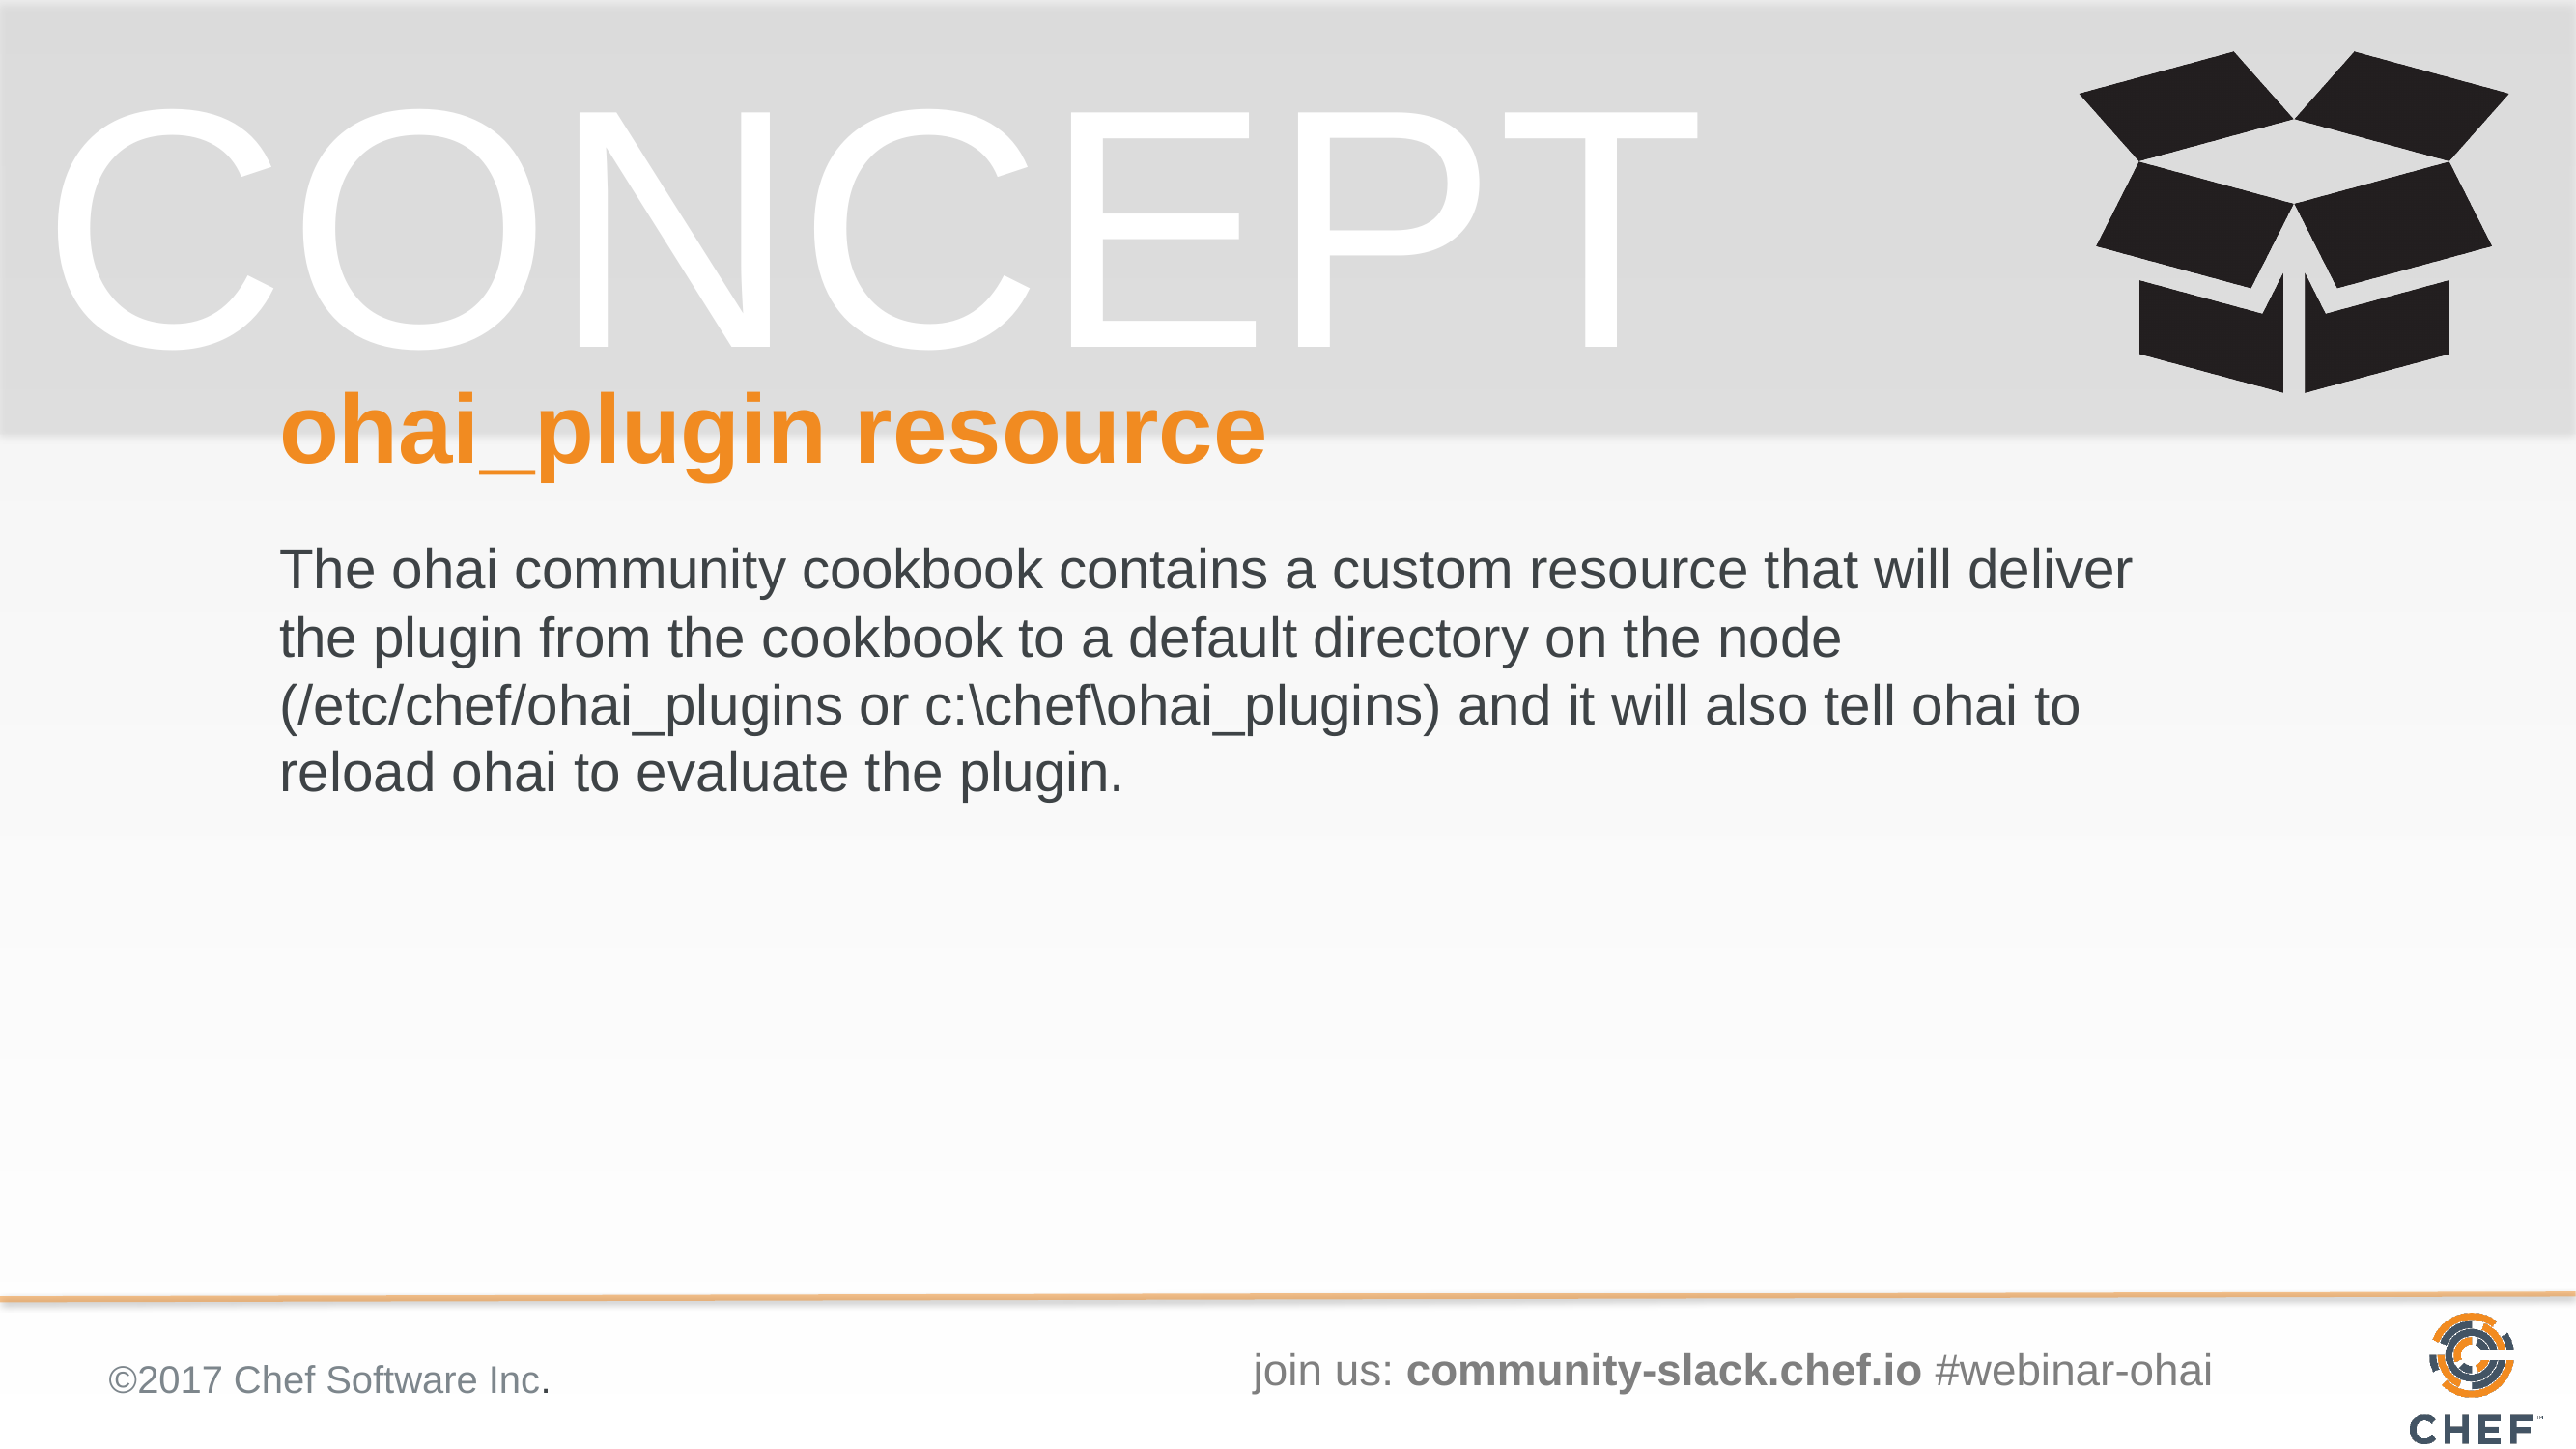

# ohai_plugin resource
The ohai community cookbook contains a custom resource that will deliver the plugin from the cookbook to a default directory on the node (/etc/chef/ohai_plugins or c:\chef\ohai_plugins) and it will also tell ohai to reload ohai to evaluate the plugin.